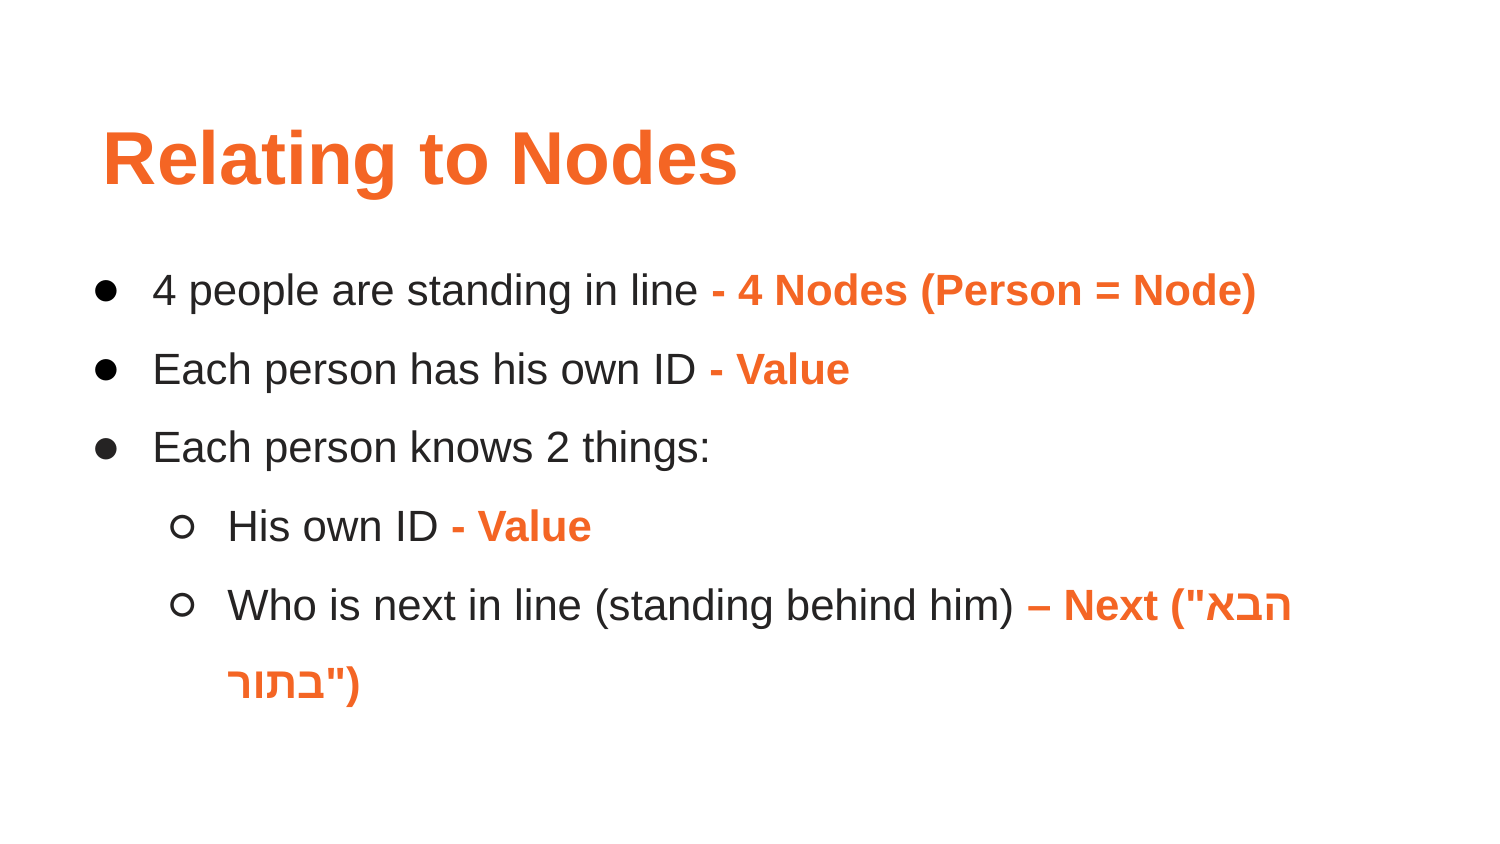

Relating to Nodes

4 people are standing in line - 4 Nodes (Person = Node)
Each person has his own ID - Value
Each person knows 2 things:
His own ID - Value
Who is next in line (standing behind him) – Next ("הבא בתור")